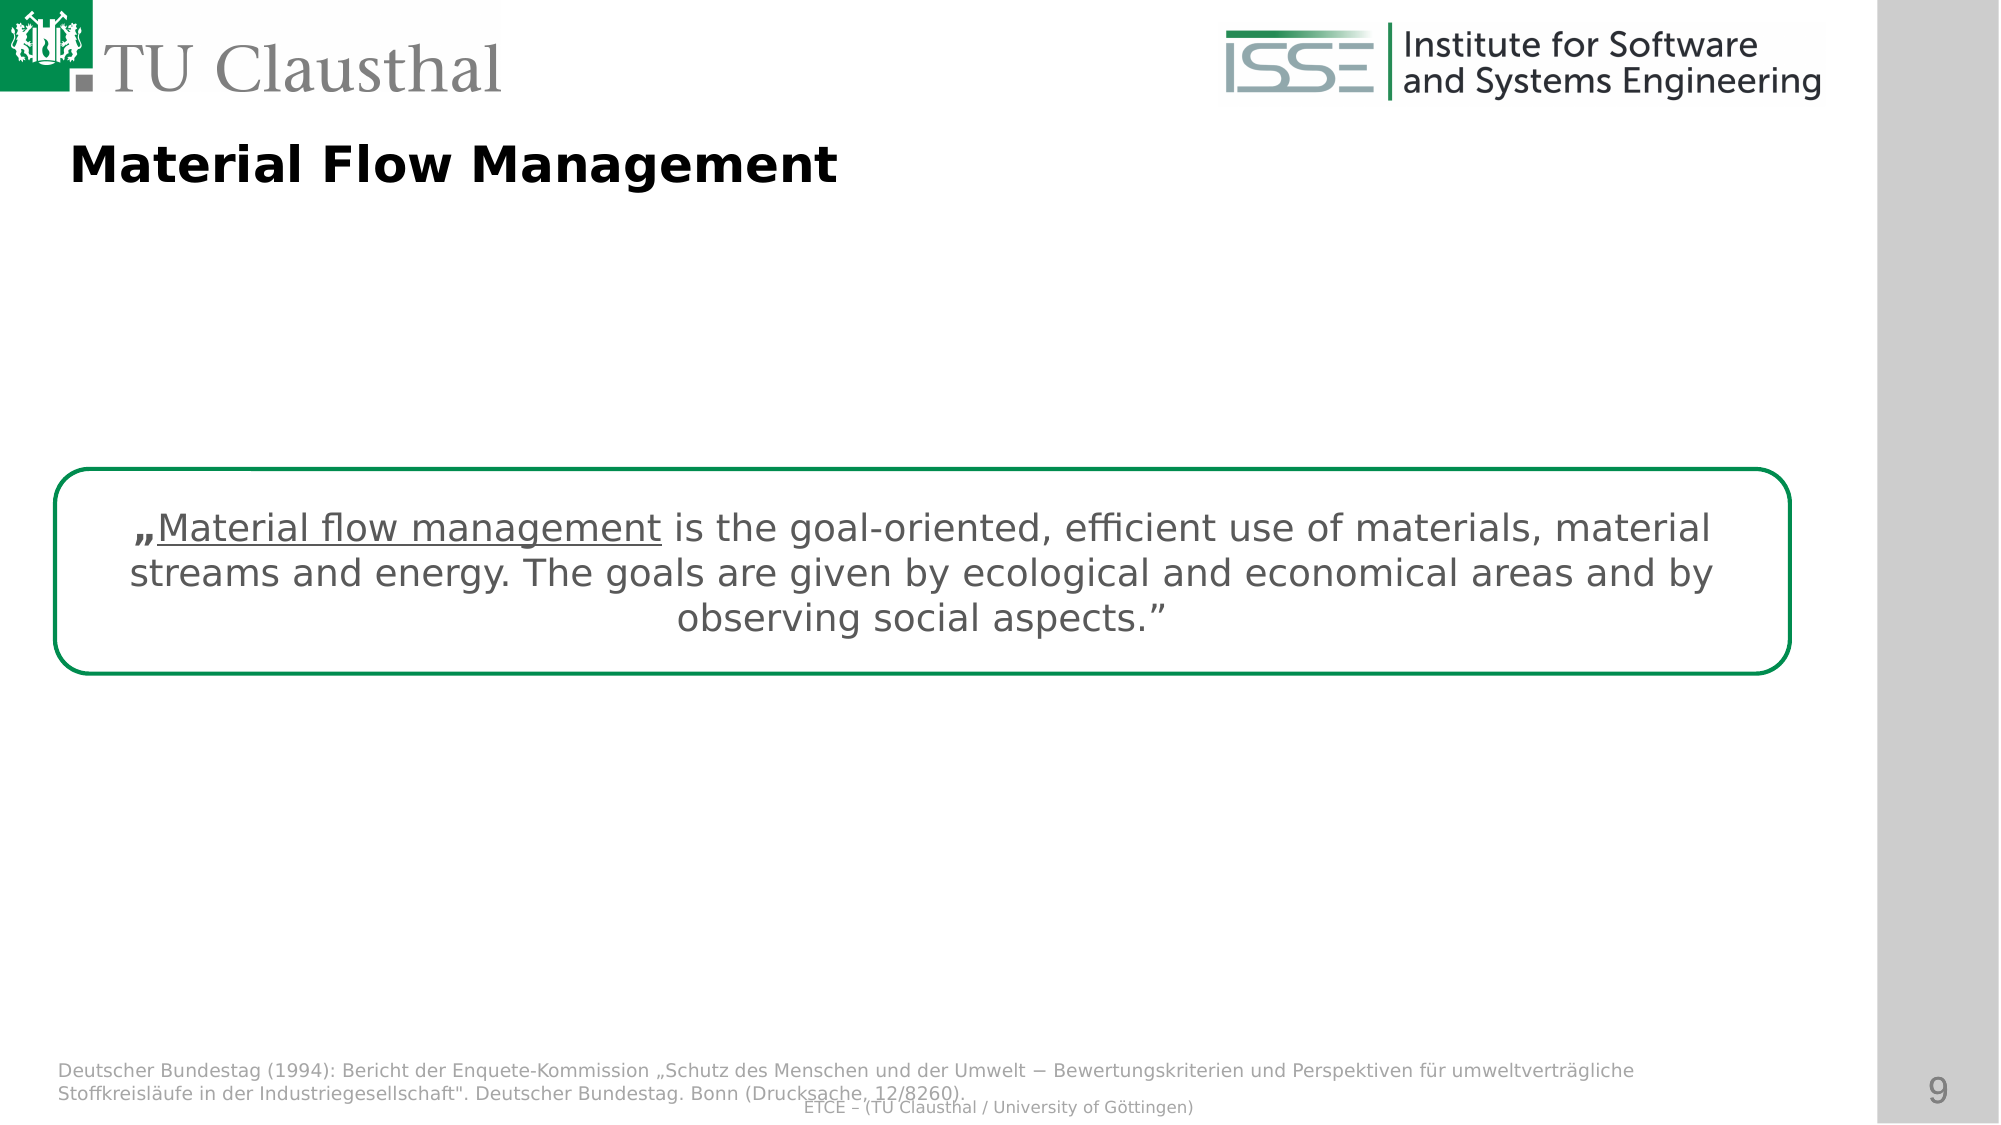

Material Flow Management

„Material flow management is the goal-oriented, efficient use of materials, material streams and energy. The goals are given by ecological and economical areas and by observing social aspects.”
Deutscher Bundestag (1994): Bericht der Enquete-Kommission „Schutz des Menschen und der Umwelt − Bewertungskriterien und Perspektiven für umweltverträgliche Stoffkreisläufe in der Industriegesellschaft". Deutscher Bundestag. Bonn (Drucksache, 12/8260).